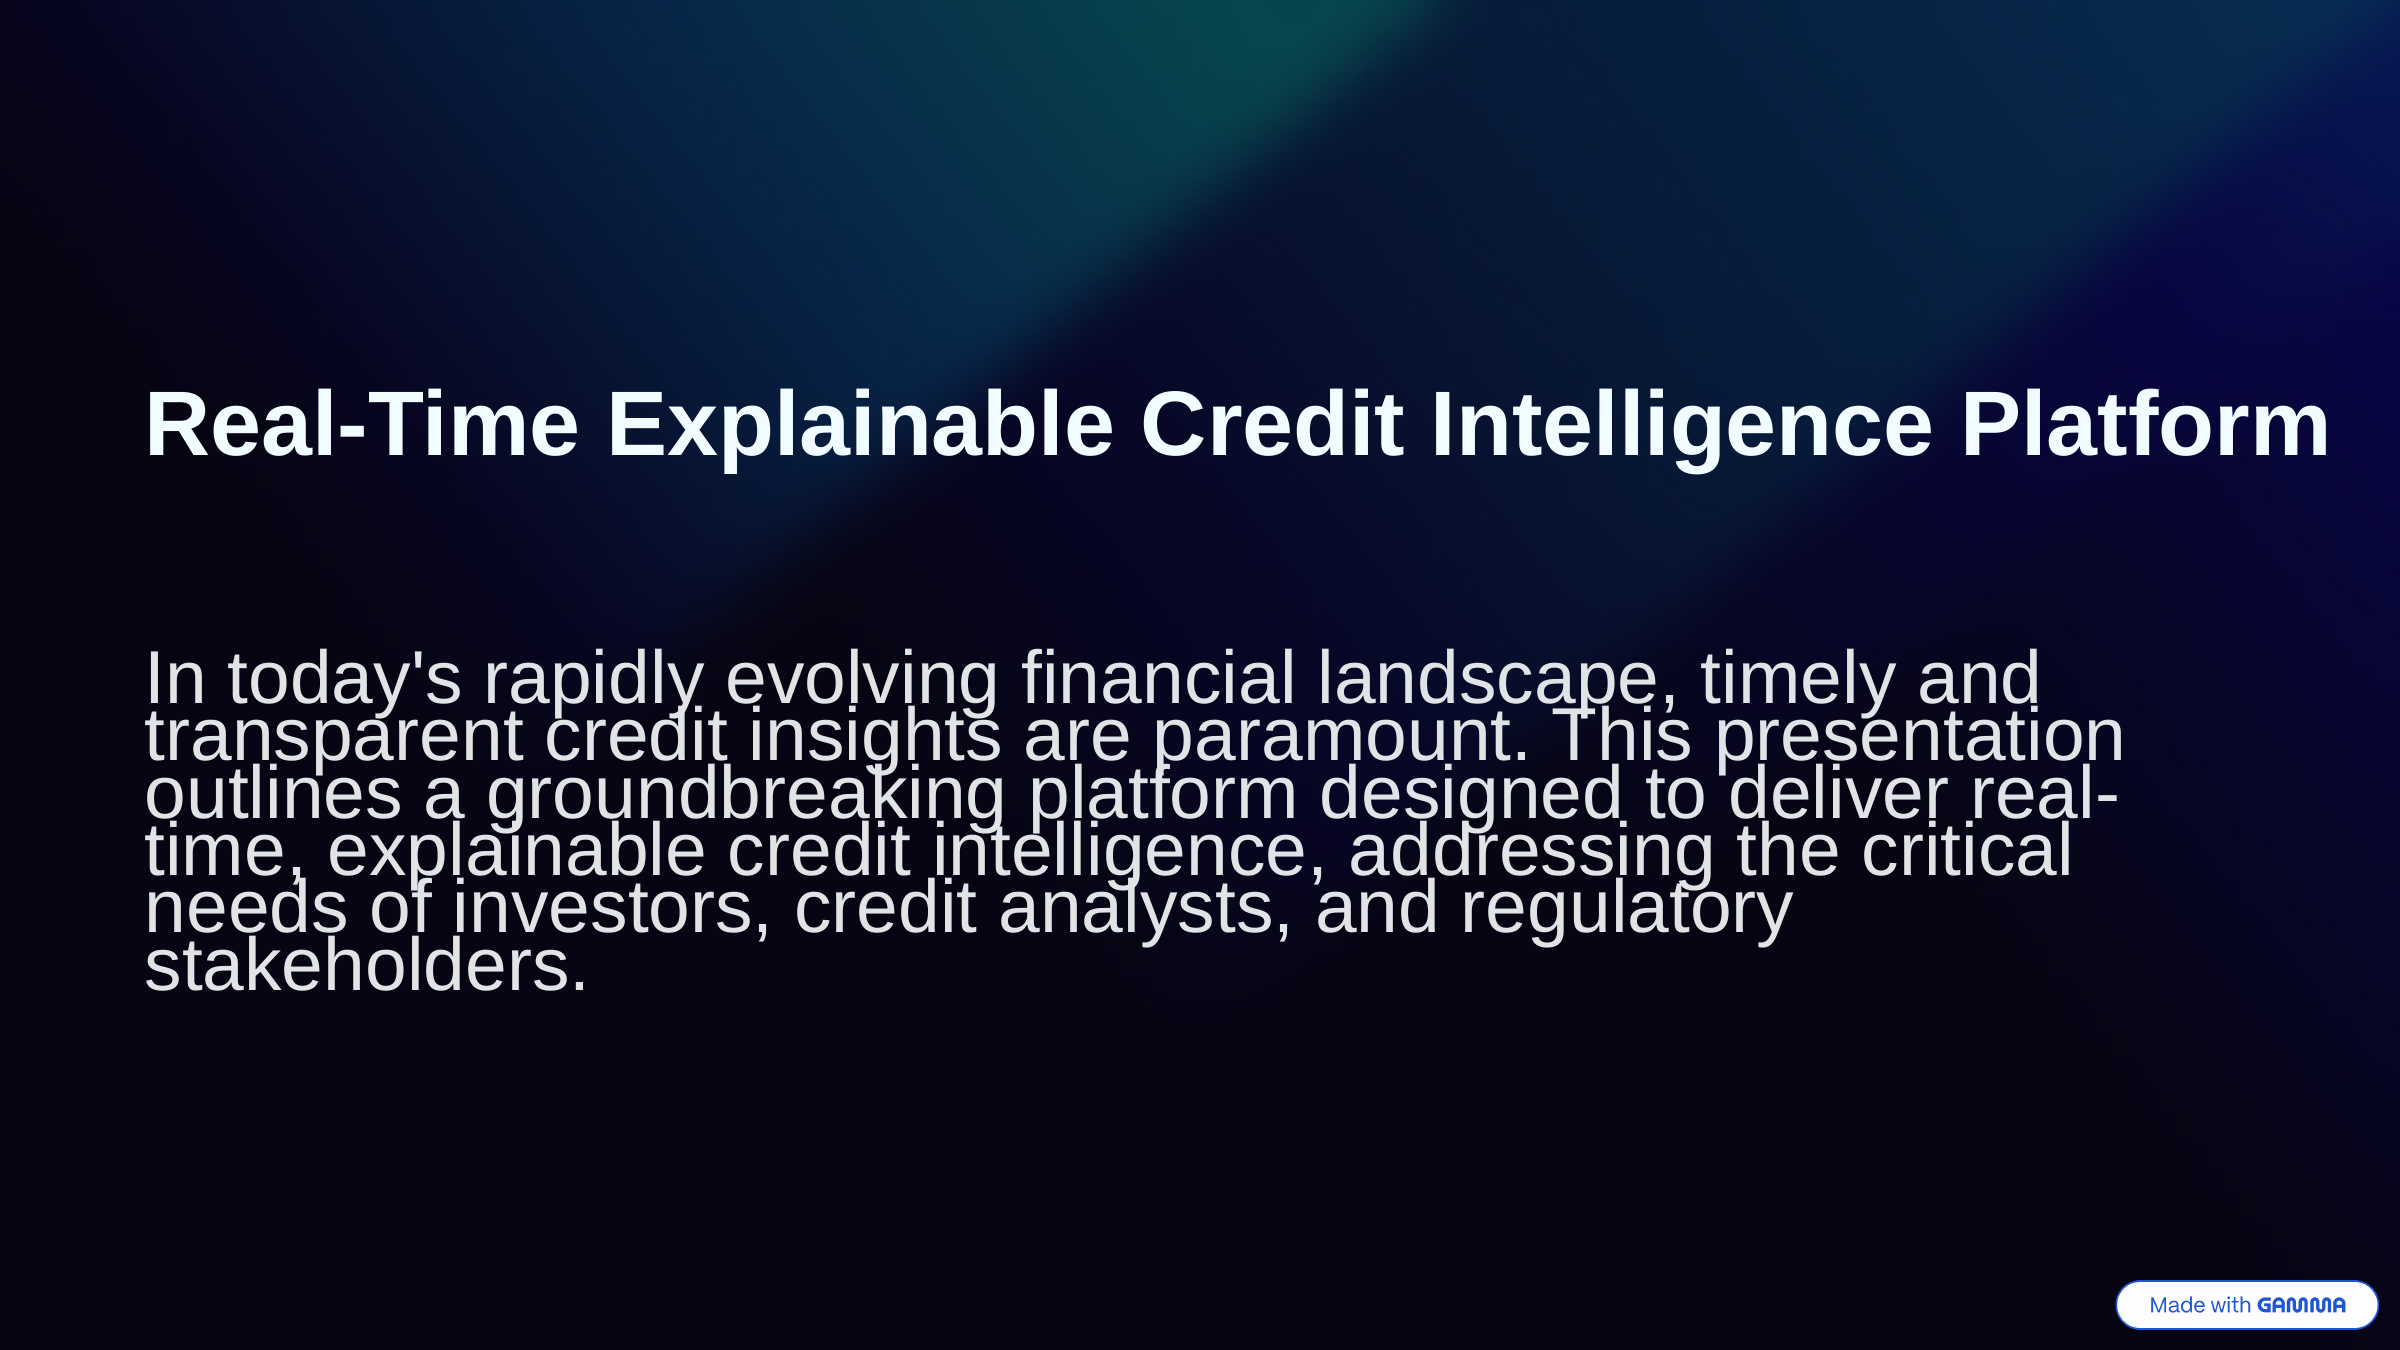

Real-Time Explainable Credit Intelligence Platform
In today's rapidly evolving financial landscape, timely and transparent credit insights are paramount. This presentation outlines a groundbreaking platform designed to deliver real-time, explainable credit intelligence, addressing the critical needs of investors, credit analysts, and regulatory stakeholders.